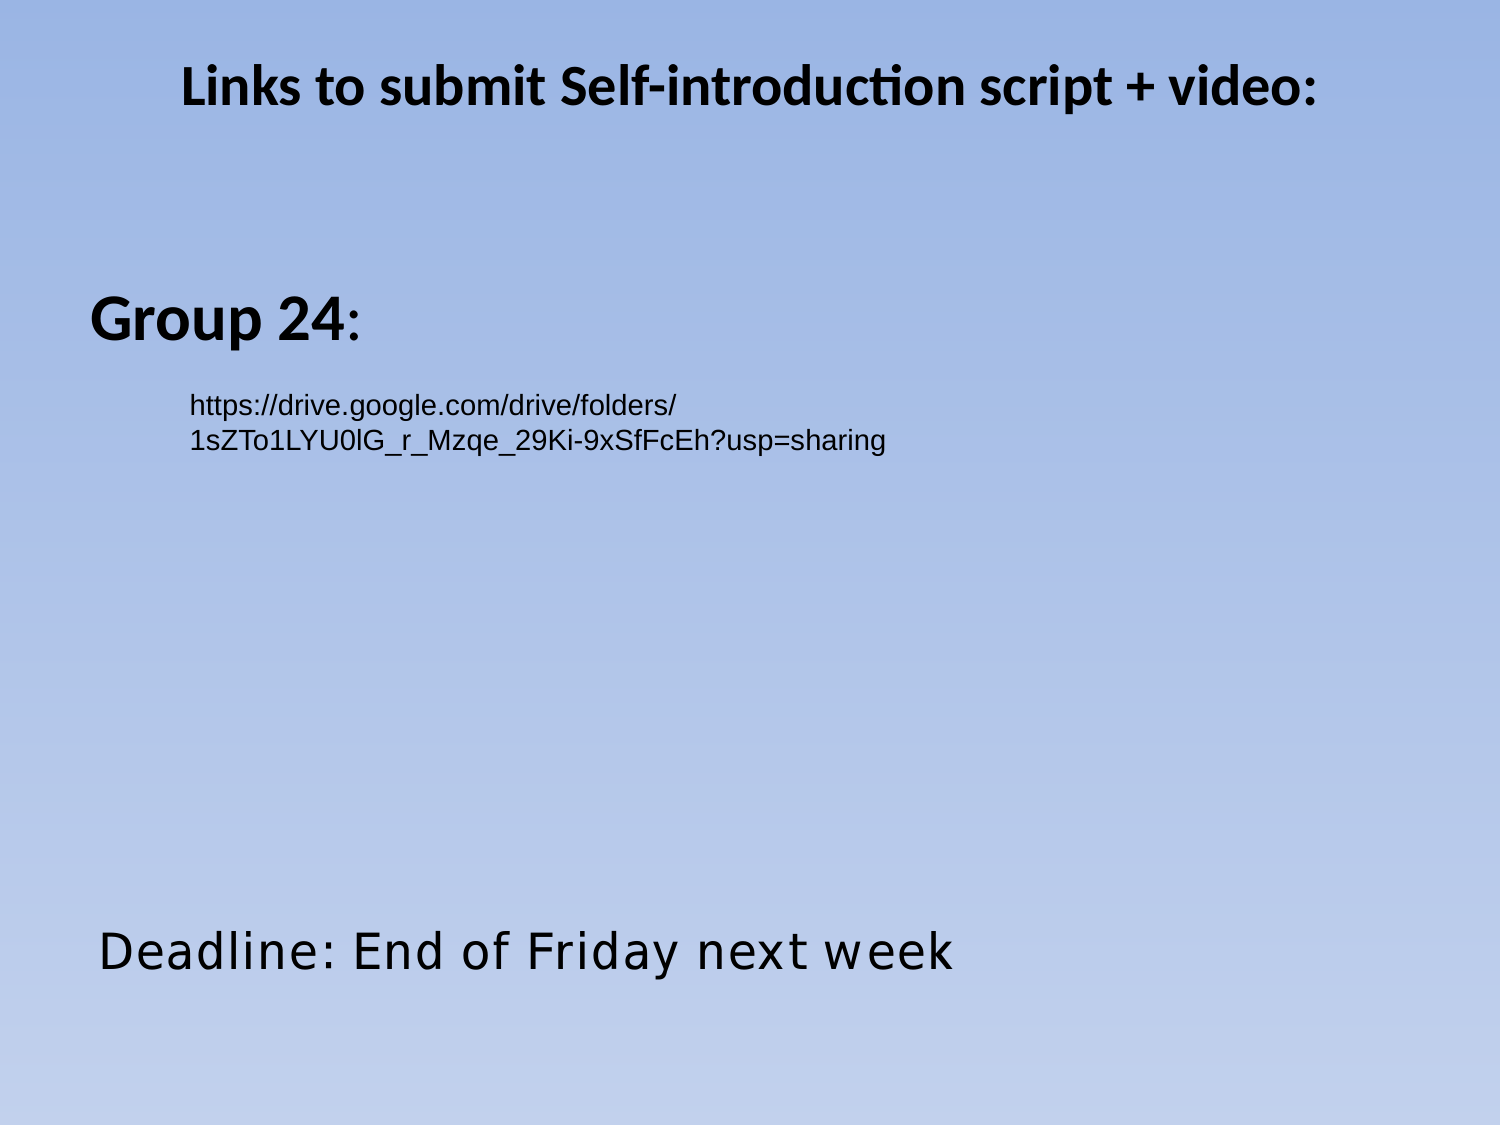

# Links to submit Self-introduction script + video:
Group 24:
https://drive.google.com/drive/folders/1sZTo1LYU0lG_r_Mzqe_29Ki-9xSfFcEh?usp=sharing
Deadline: End of Friday next week